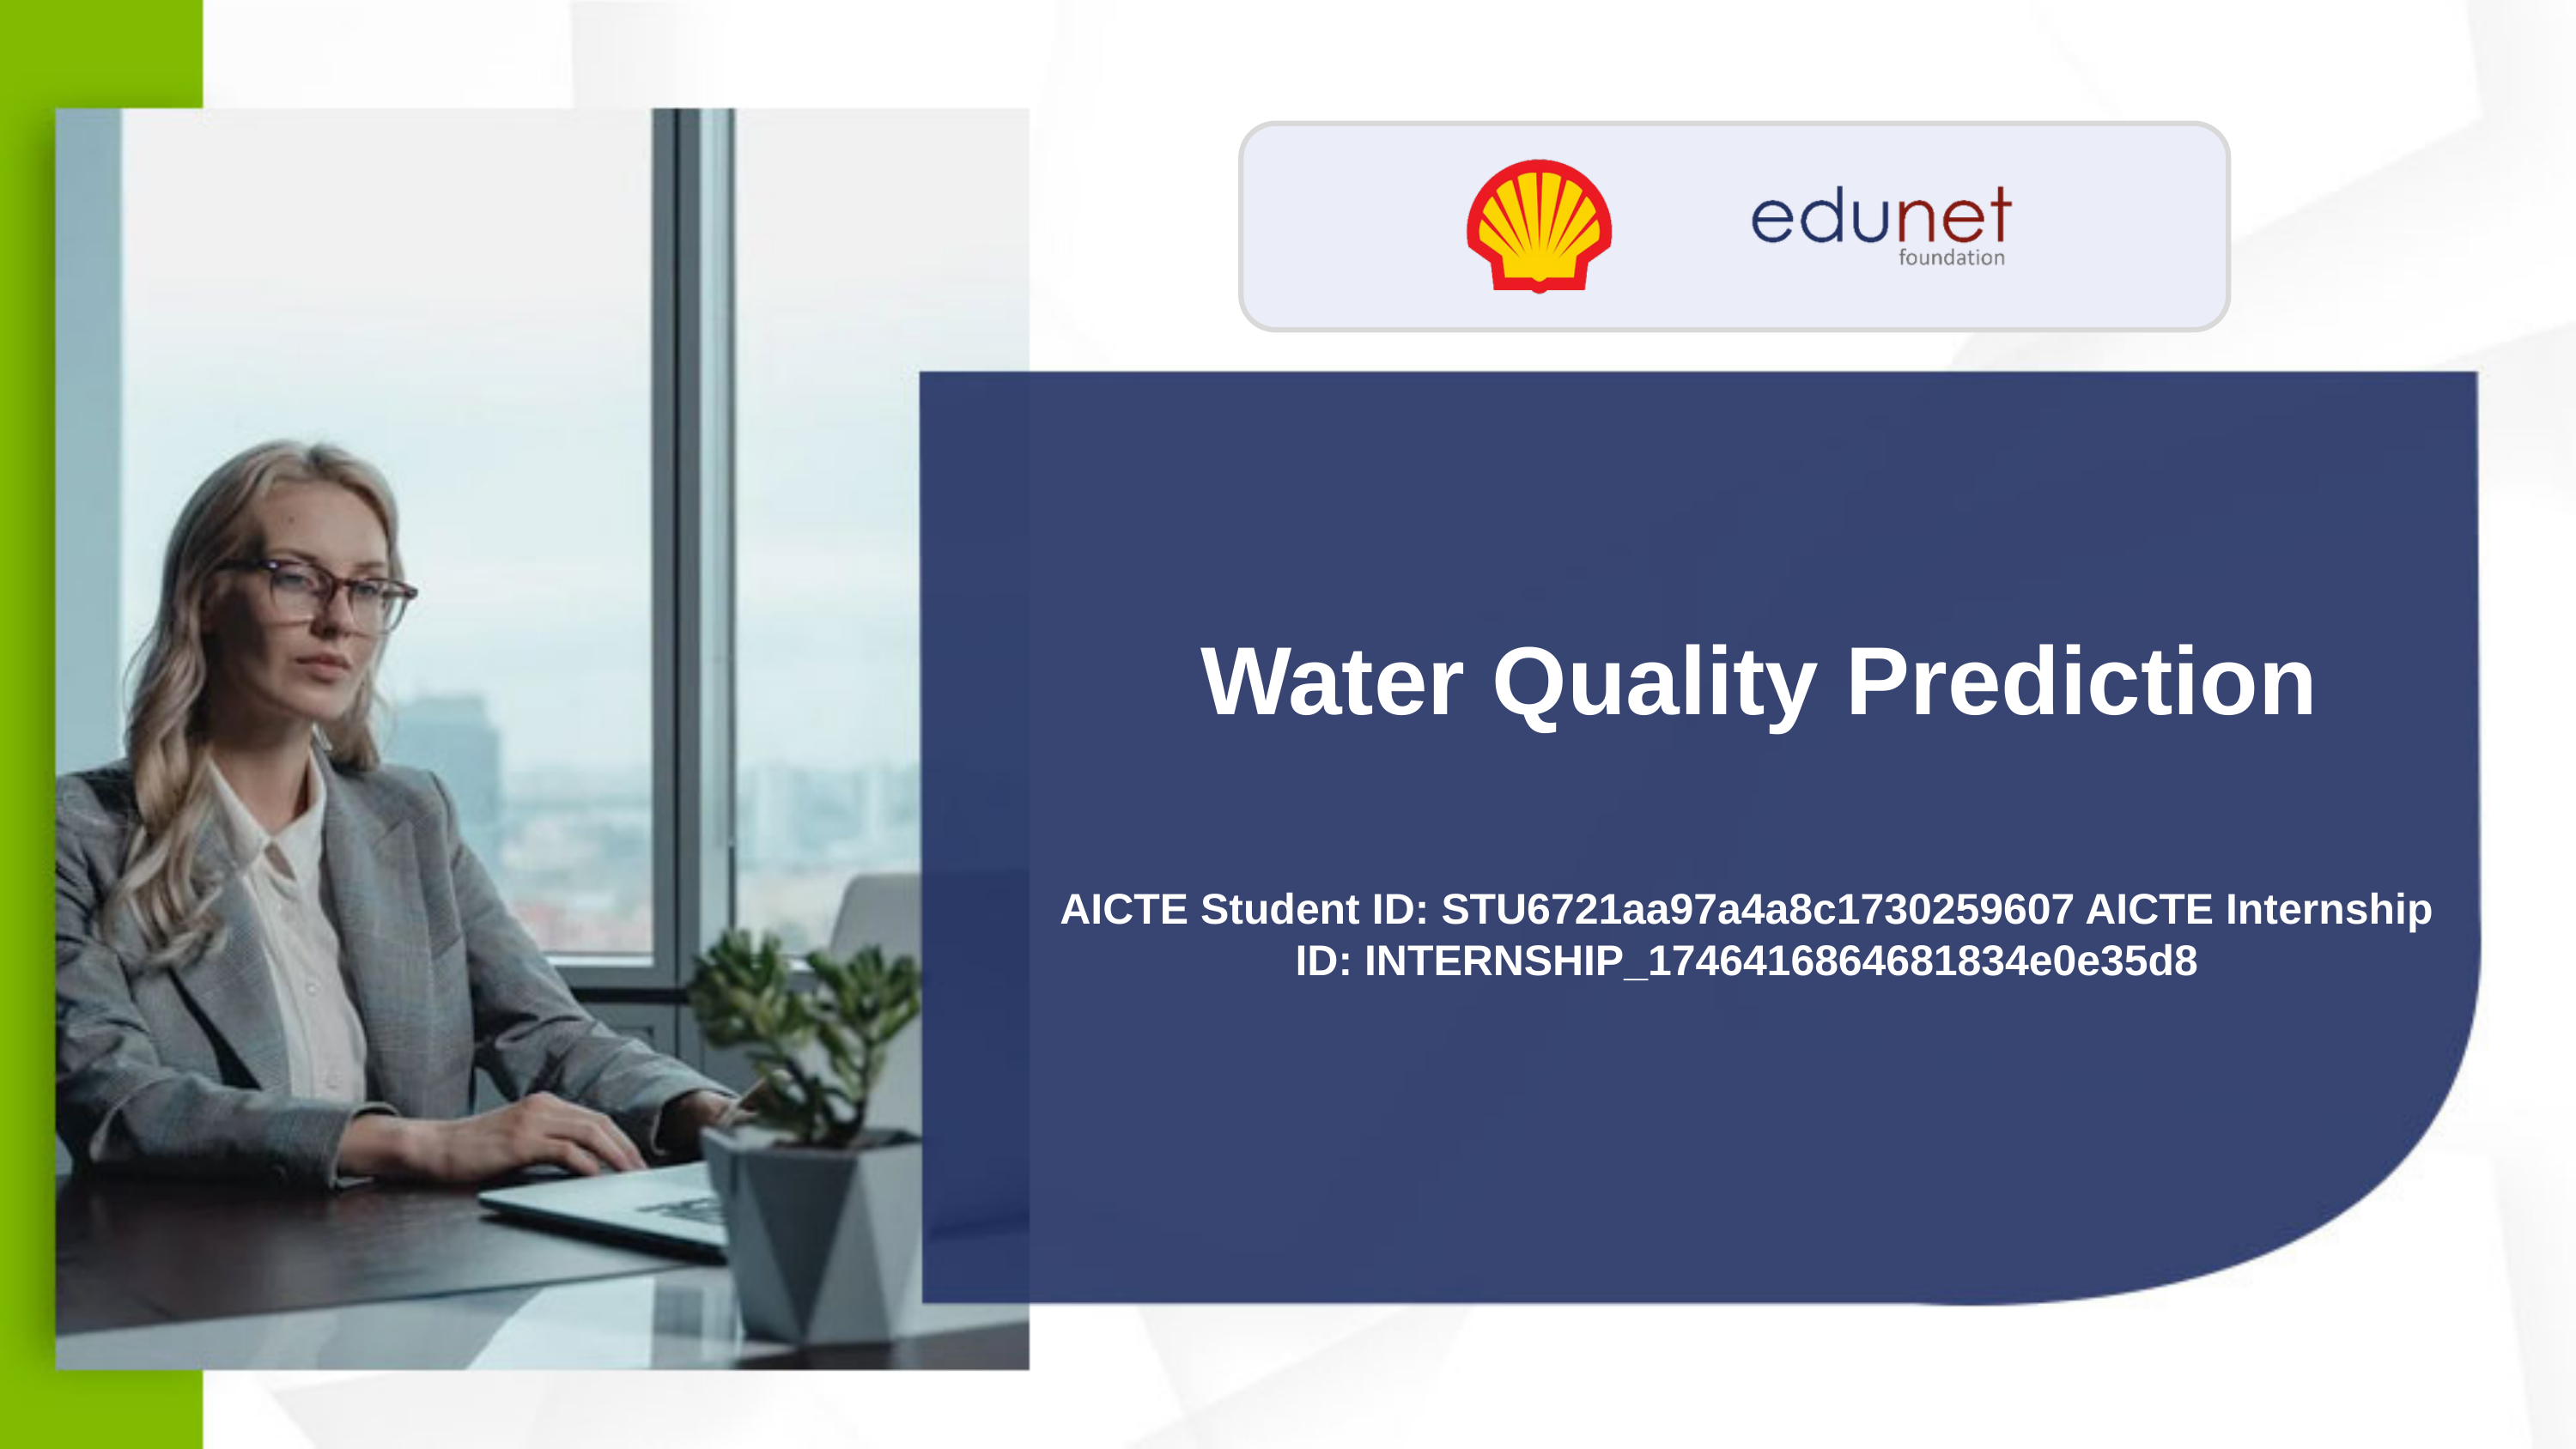

Water Quality Prediction
AICTE Student ID: STU6721aa97a4a8c1730259607 AICTE Internship ID: INTERNSHIP_1746416864681834e0e35d8